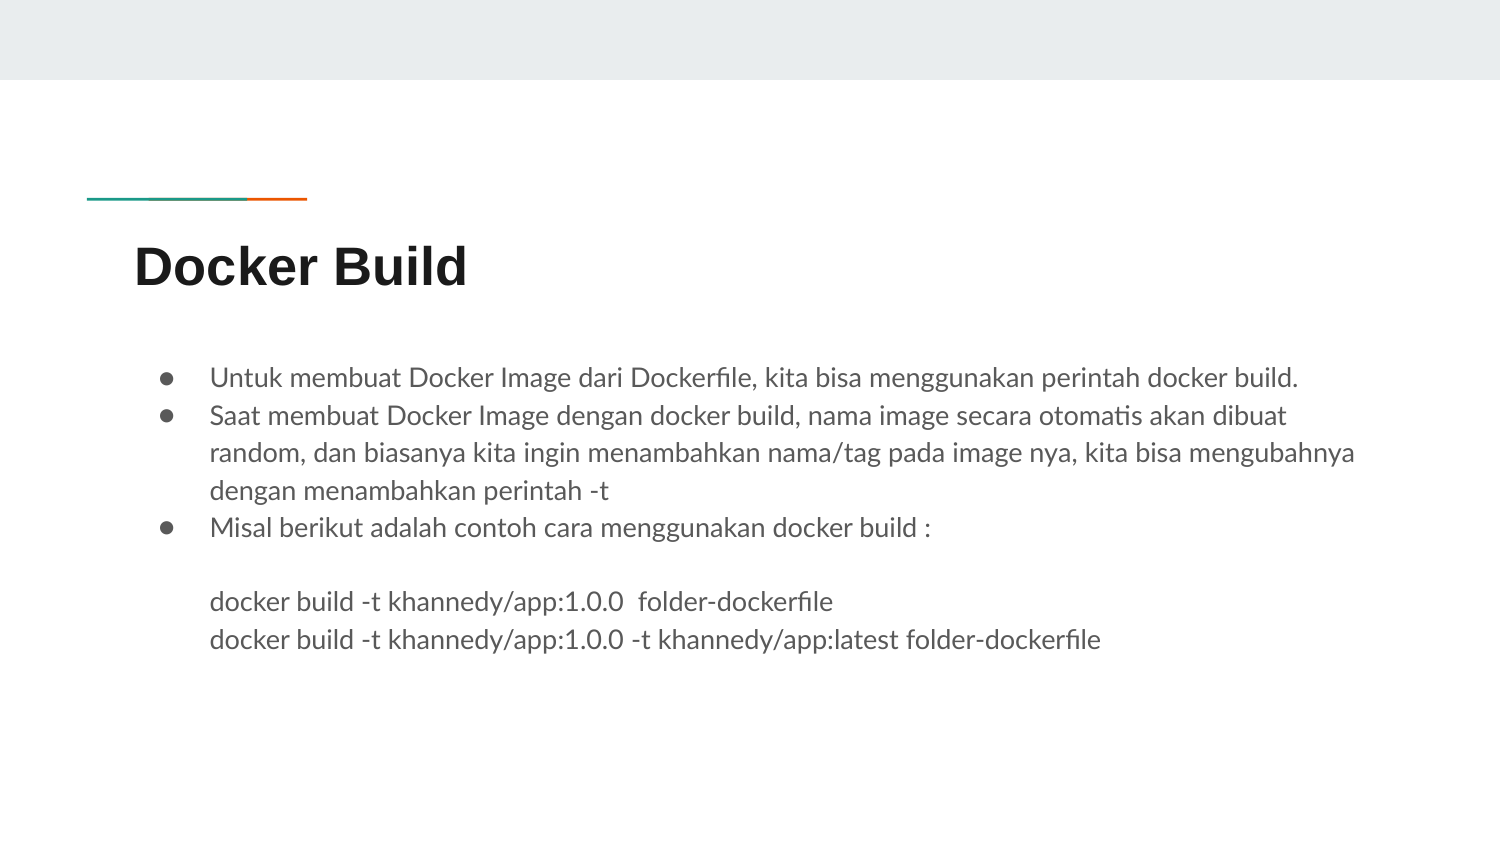

# Docker Build
Untuk membuat Docker Image dari Dockerfile, kita bisa menggunakan perintah docker build.
Saat membuat Docker Image dengan docker build, nama image secara otomatis akan dibuat random, dan biasanya kita ingin menambahkan nama/tag pada image nya, kita bisa mengubahnya dengan menambahkan perintah -t
Misal berikut adalah contoh cara menggunakan docker build :
docker build -t khannedy/app:1.0.0  folder-dockerfile
docker build -t khannedy/app:1.0.0 -t khannedy/app:latest folder-dockerfile